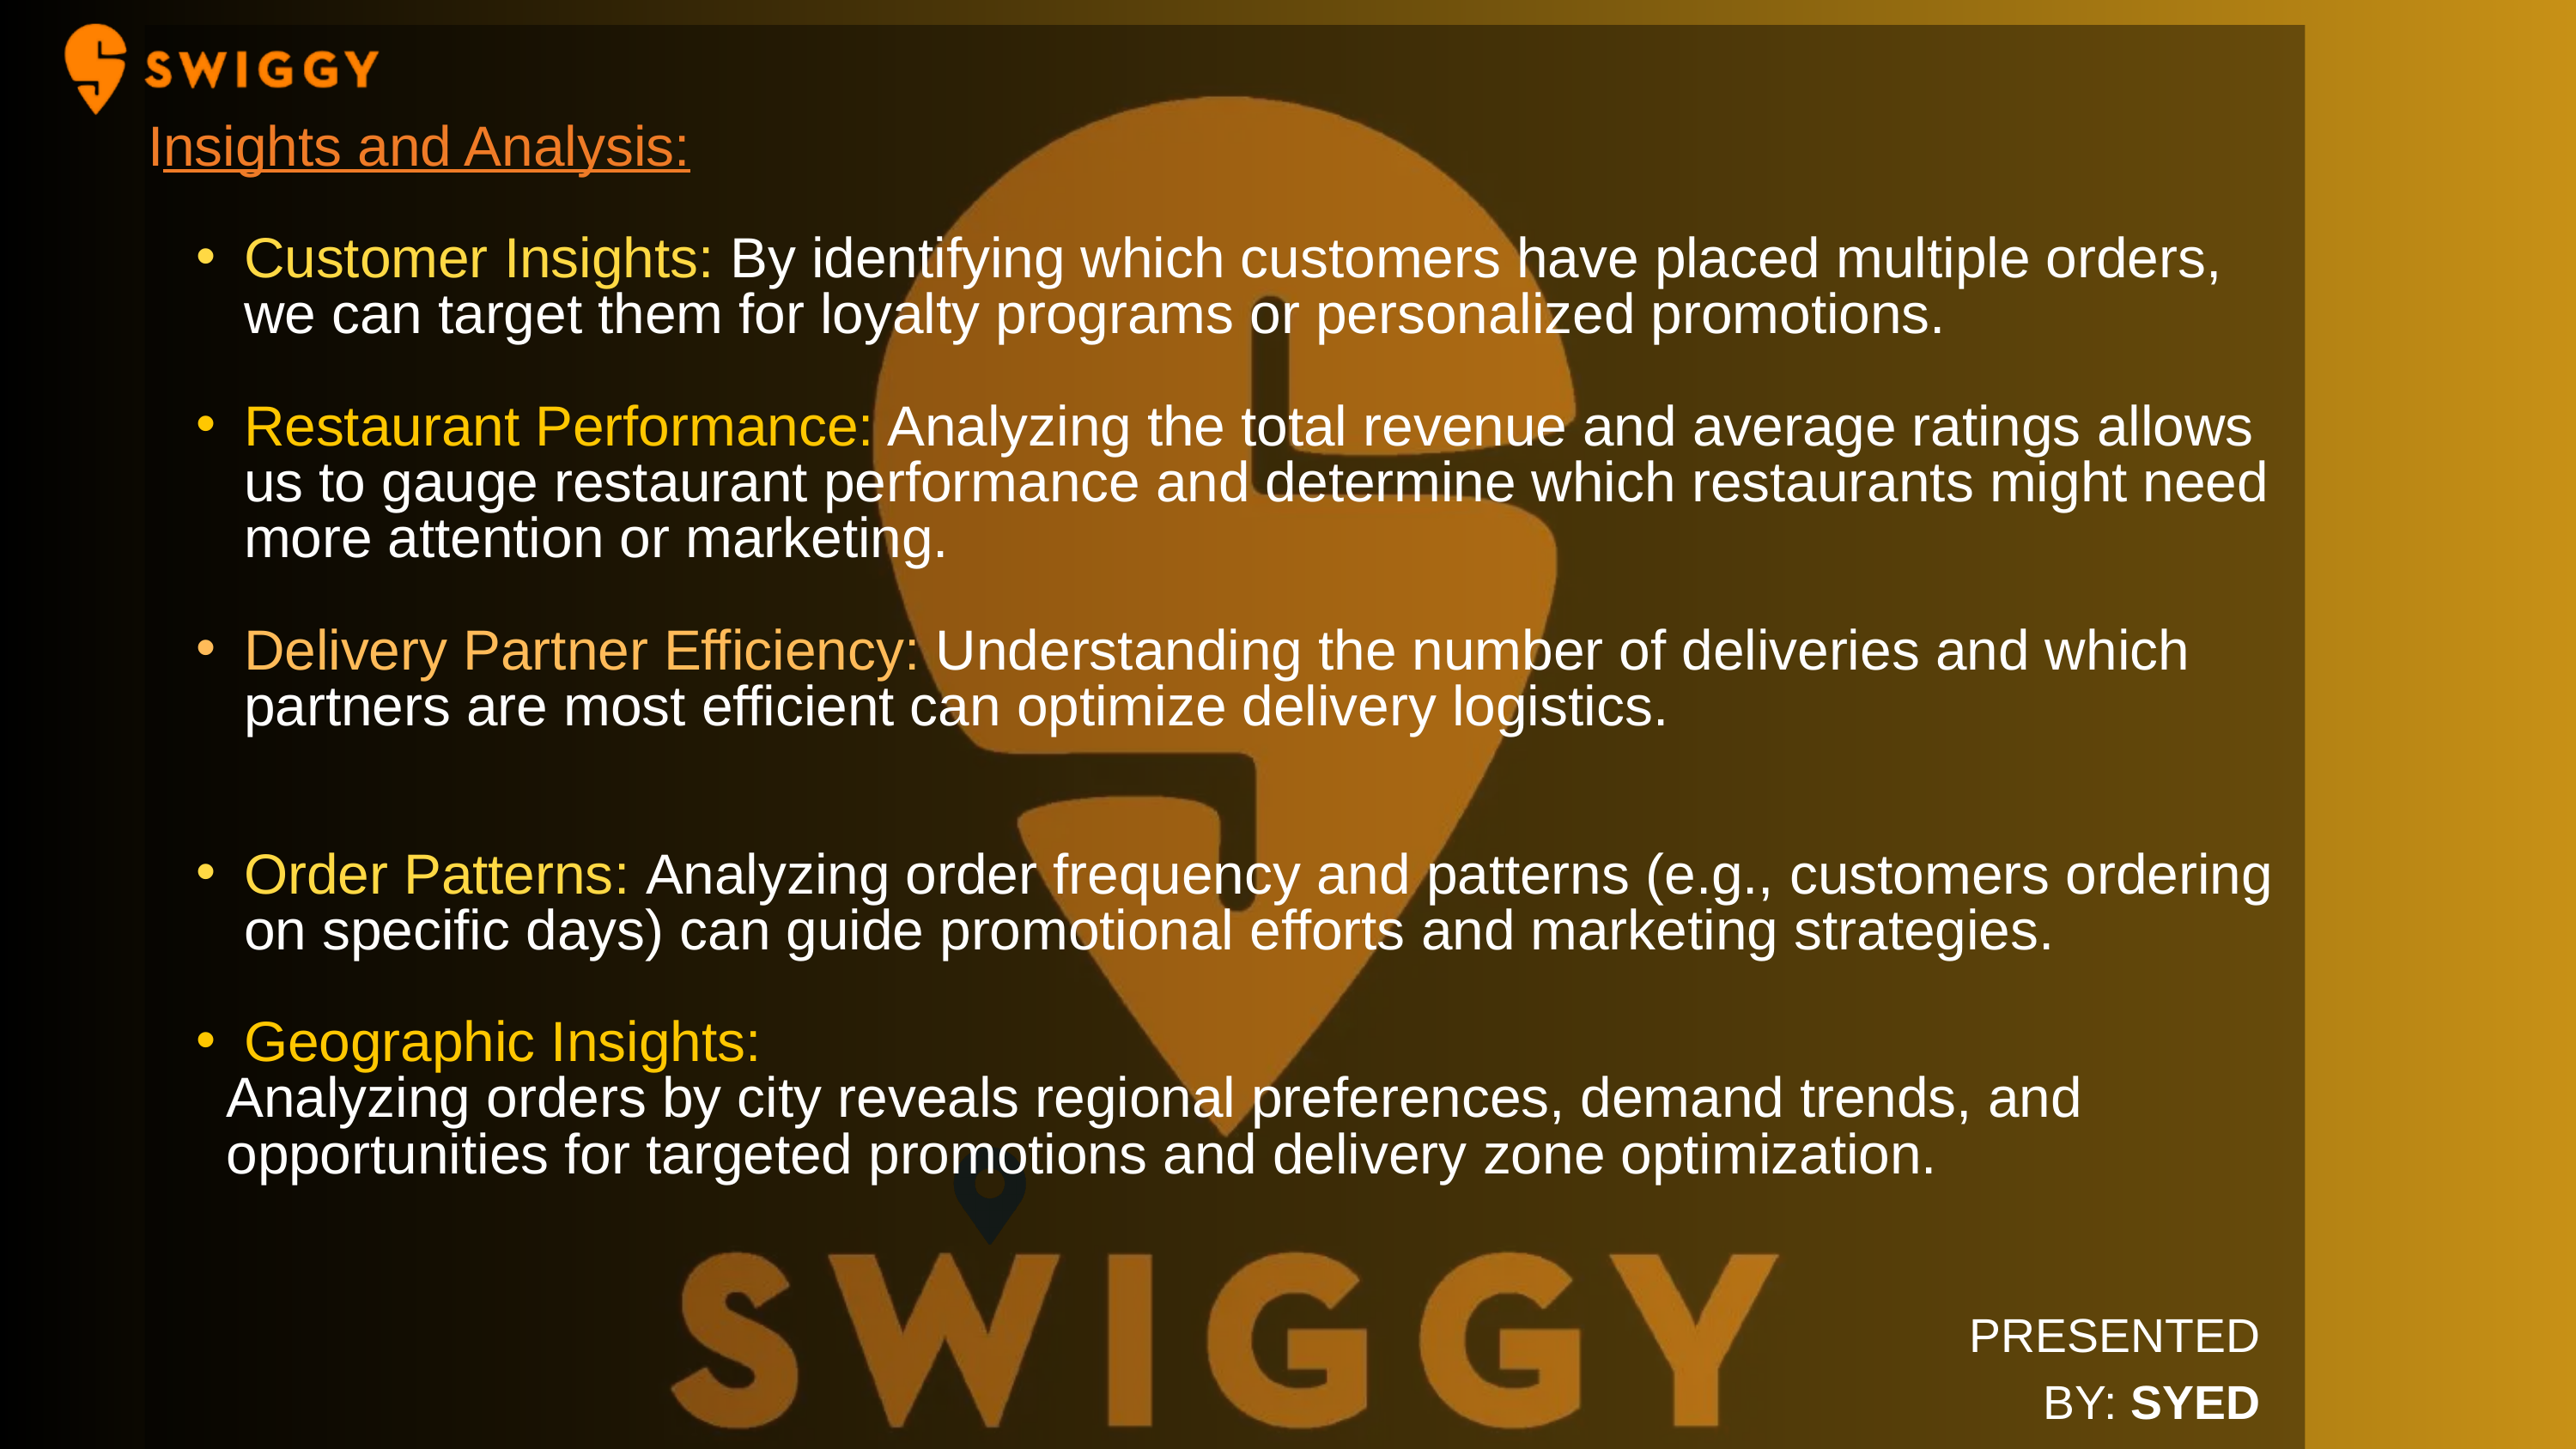

Insights and Analysis:

Customer Insights: By identifying which customers have placed multiple orders, we can target them for loyalty programs or personalized promotions.

Restaurant Performance: Analyzing the total revenue and average ratings allows us to gauge restaurant performance and determine which restaurants might need more attention or marketing.

Delivery Partner Efficiency: Understanding the number of deliveries and which partners are most efficient can optimize delivery logistics.

Order Patterns: Analyzing order frequency and patterns (e.g., customers ordering on specific days) can guide promotional efforts and marketing strategies.

Geographic Insights:
     Analyzing orders by city reveals regional preferences, demand trends, and
     opportunities for targeted promotions and delivery zone optimization.

PRESENTED BY: SYED IBRAHIM